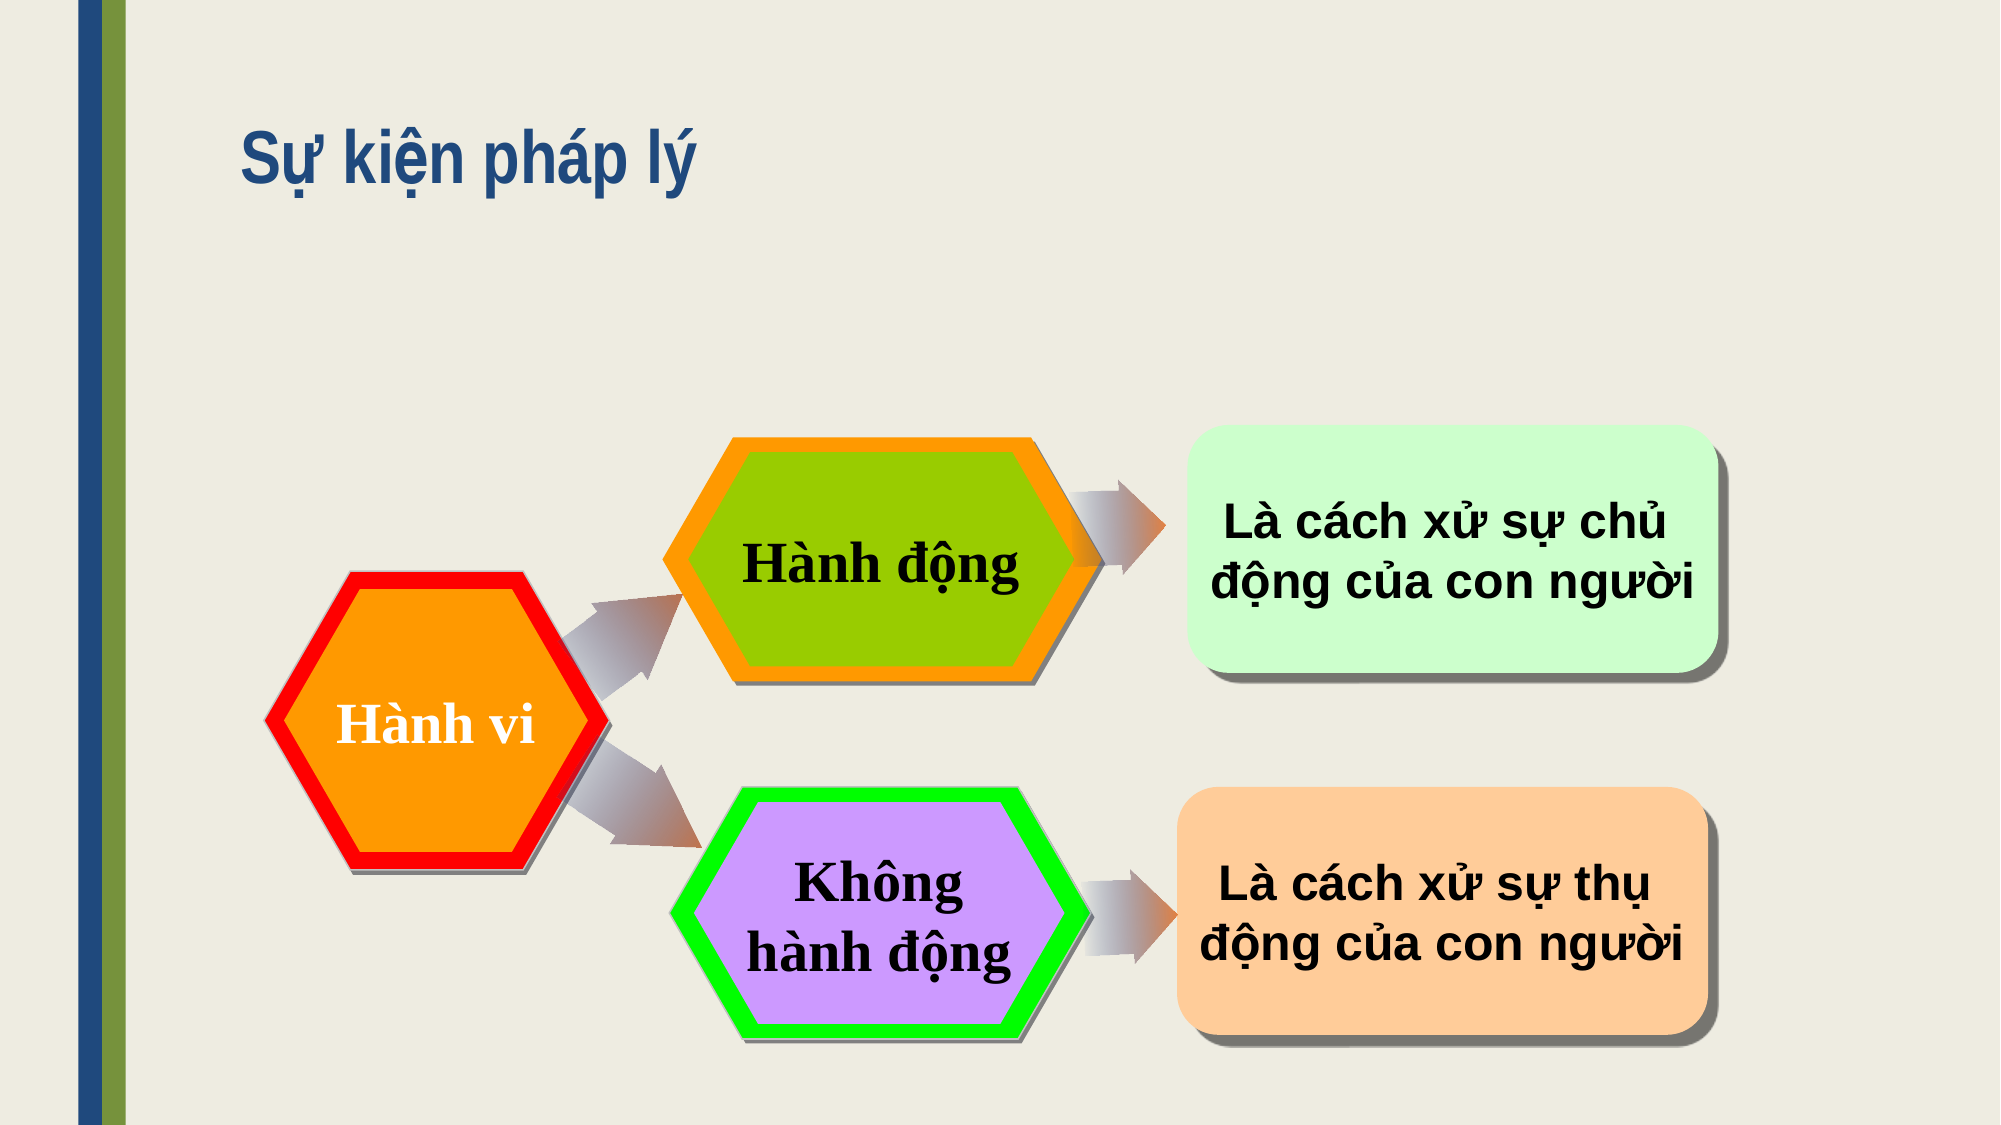

# Sự kiện pháp lý
Là cách xử sự chủ
động của con người

Hành động

Hành vi

Không
hành động
Là cách xử sự thụ
động của con người